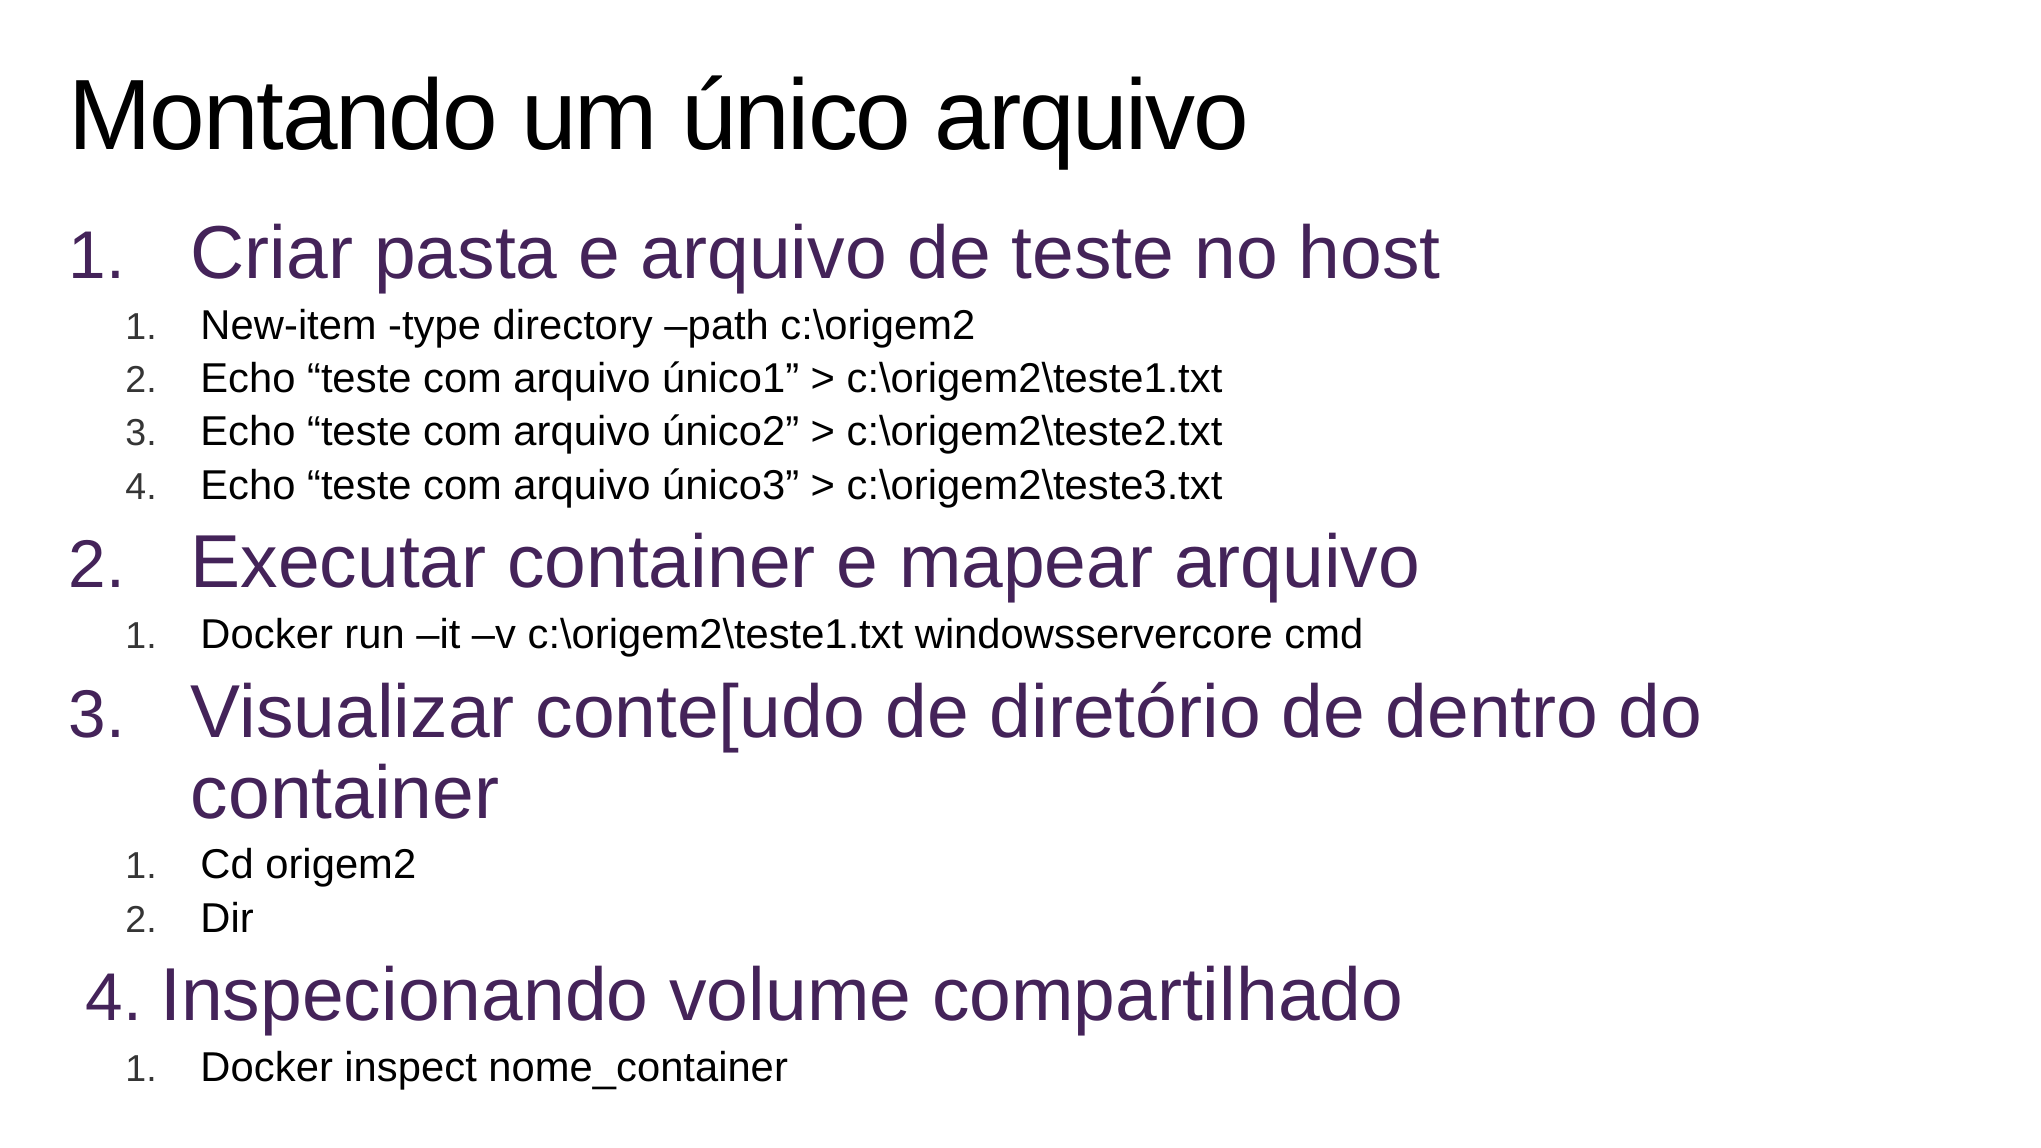

# Montando um único arquivo
Criar pasta e arquivo de teste no host
New-item -type directory –path c:\origem2
Echo “teste com arquivo único1” > c:\origem2\teste1.txt
Echo “teste com arquivo único2” > c:\origem2\teste2.txt
Echo “teste com arquivo único3” > c:\origem2\teste3.txt
Executar container e mapear arquivo
Docker run –it –v c:\origem2\teste1.txt windowsservercore cmd
Visualizar conte[udo de diretório de dentro do container
Cd origem2
Dir
Inspecionando volume compartilhado
Docker inspect nome_container